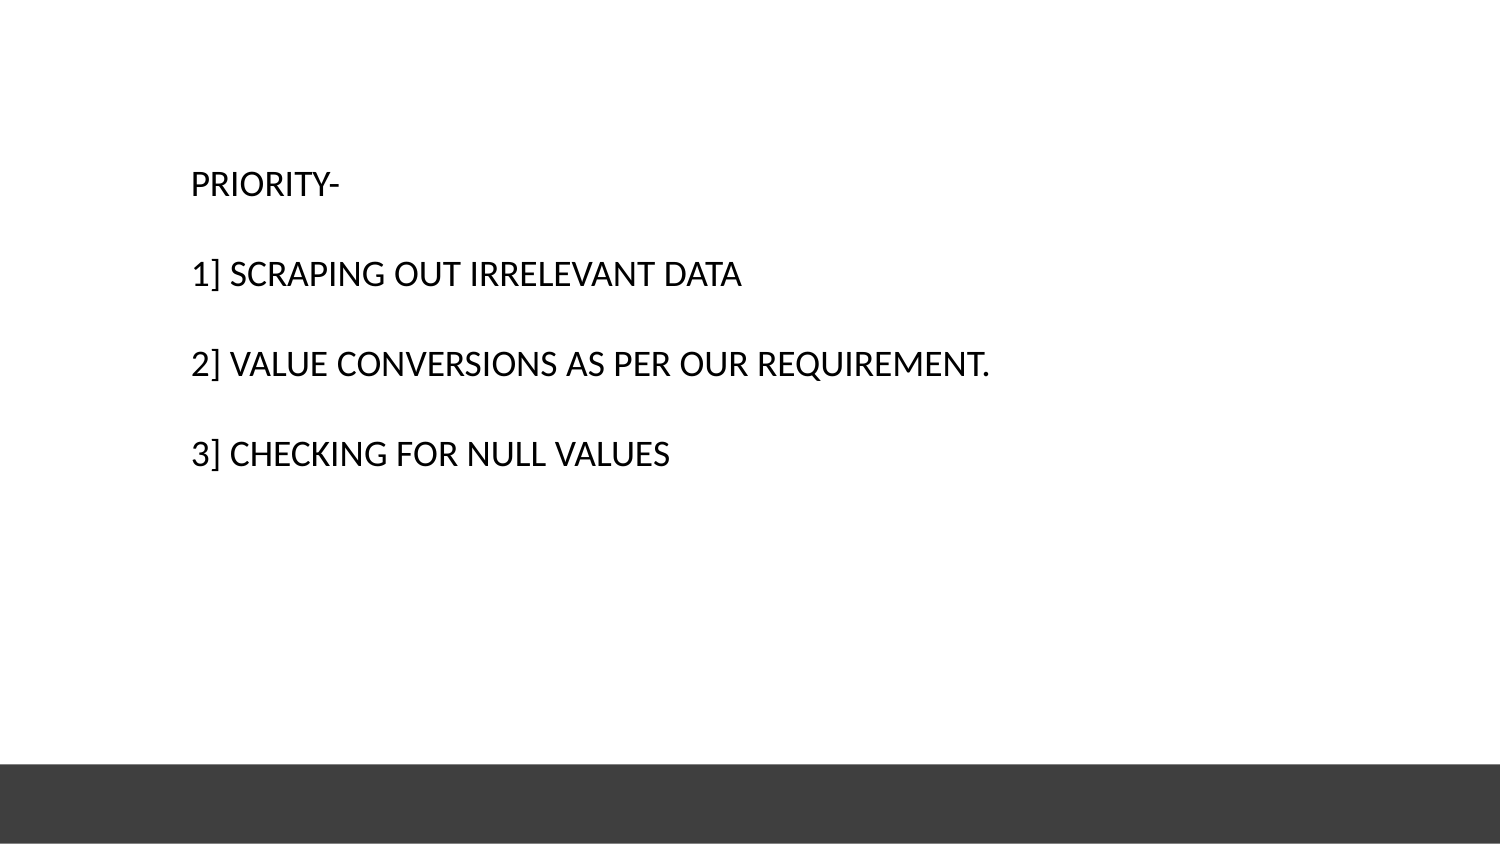

PRIORITY-

1] SCRAPING OUT IRRELEVANT DATA

2] VALUE CONVERSIONS AS PER OUR REQUIREMENT.

3] CHECKING FOR NULL VALUES